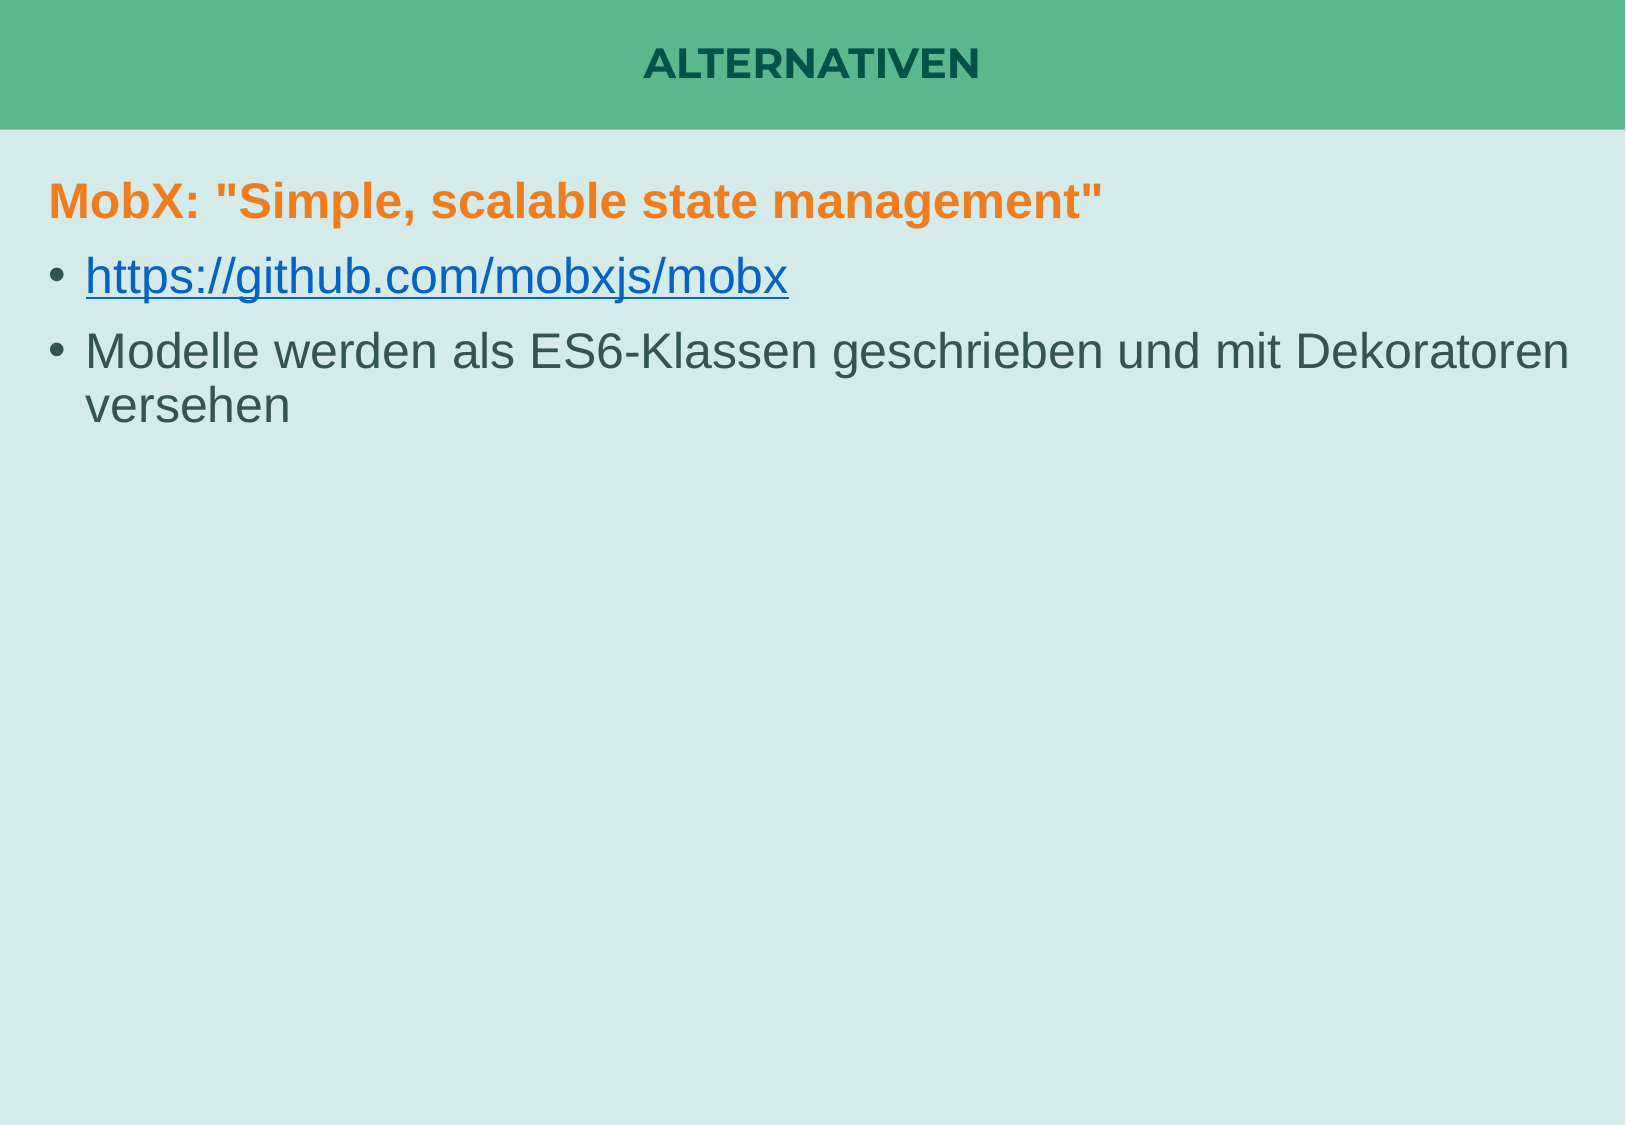

# Alternativen
MobX: "Simple, scalable state management"
https://github.com/mobxjs/mobx
Modelle werden als ES6-Klassen geschrieben und mit Dekoratoren versehen

Beispiel: ChatPage oder Tabs

Beispiel: UserStatsPage für fetch ?